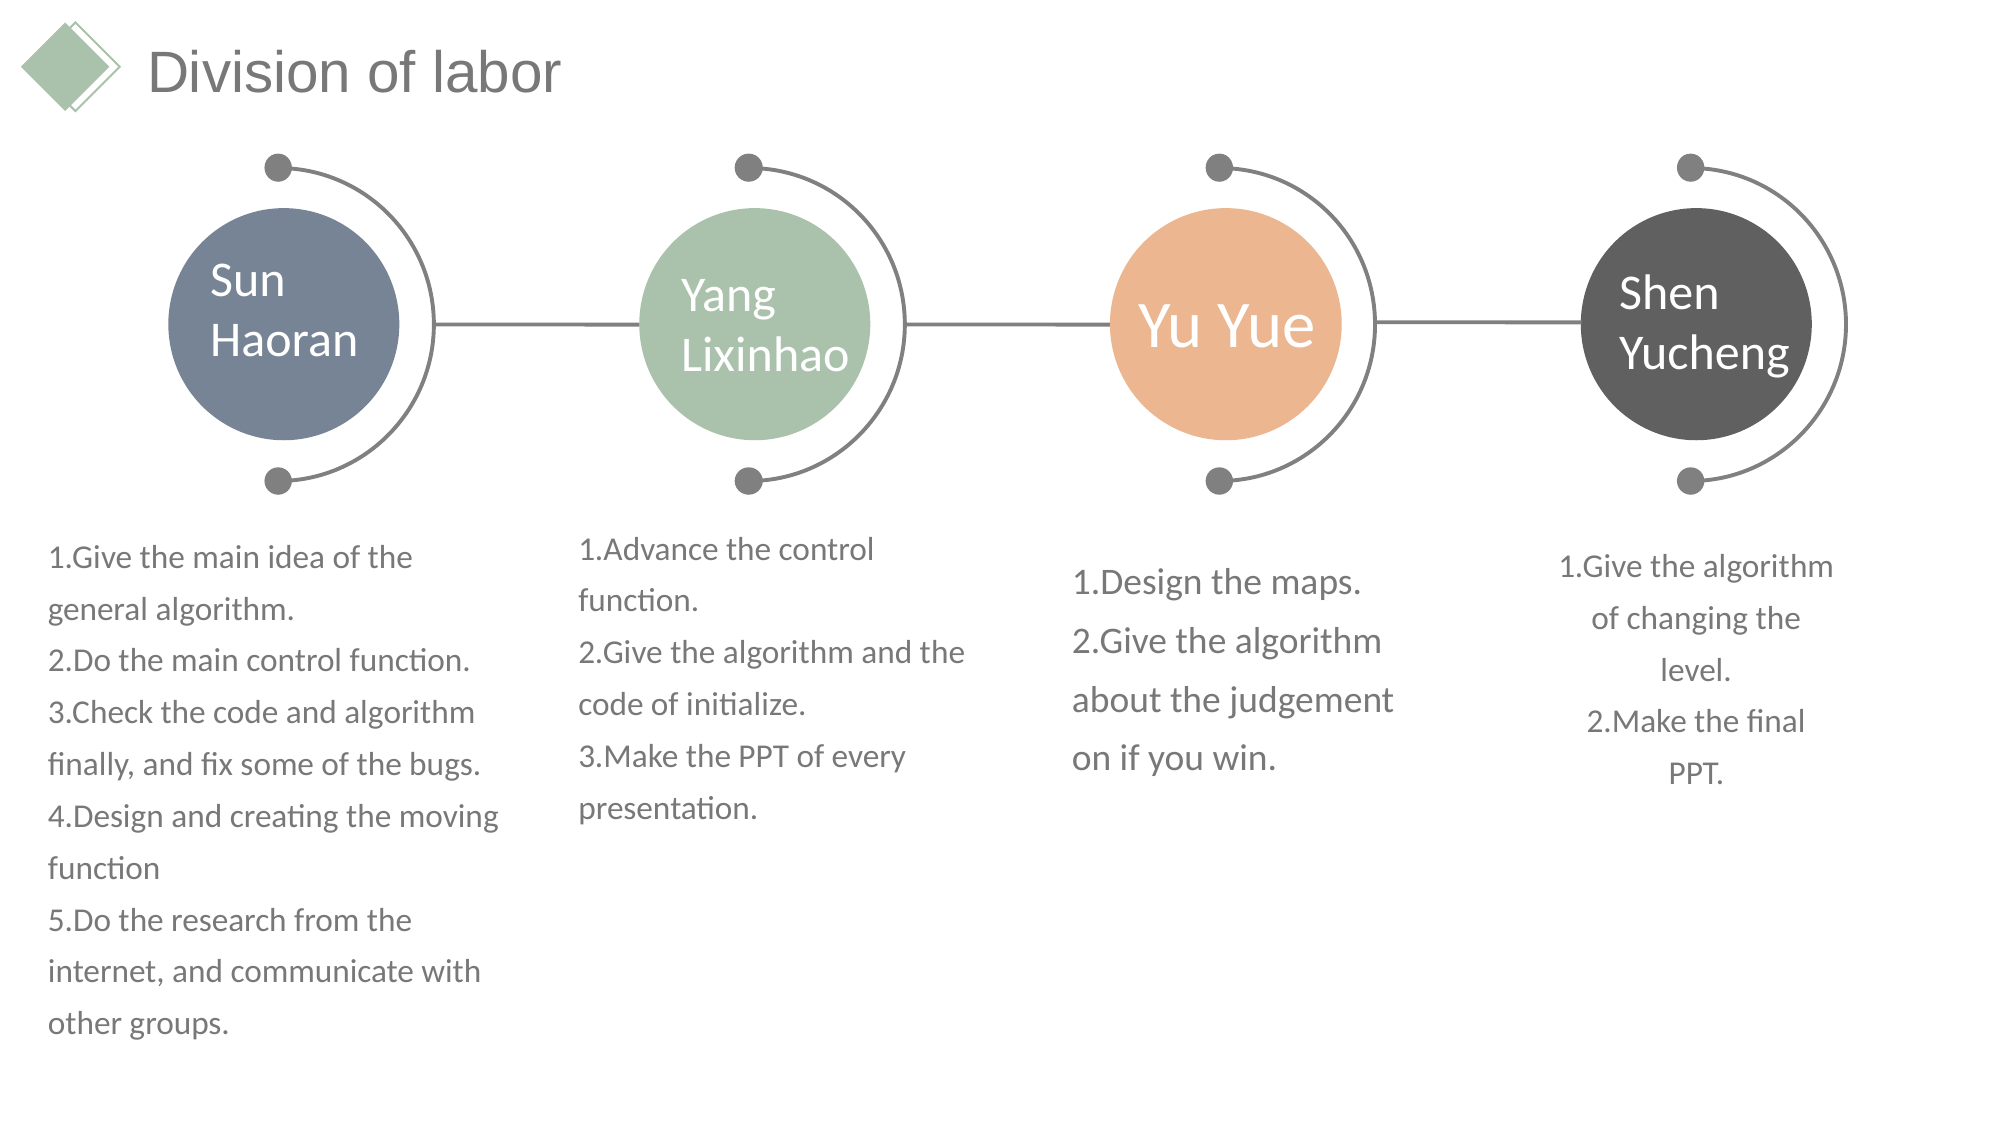

Division of labor

Yang Lixinhao

Yu Yue

Shen Yucheng

Sun Haoran
1.Advance the control function.
2.Give the algorithm and the code of initialize.
3.Make the PPT of every presentation.
1.Give the main idea of the general algorithm.
2.Do the main control function.
3.Check the code and algorithm finally, and fix some of the bugs.
4.Design and creating the moving function
5.Do the research from the internet, and communicate with other groups.
1.Give the algorithm of changing the level.
2.Make the final PPT.
1.Design the maps.
2.Give the algorithm about the judgement on if you win.